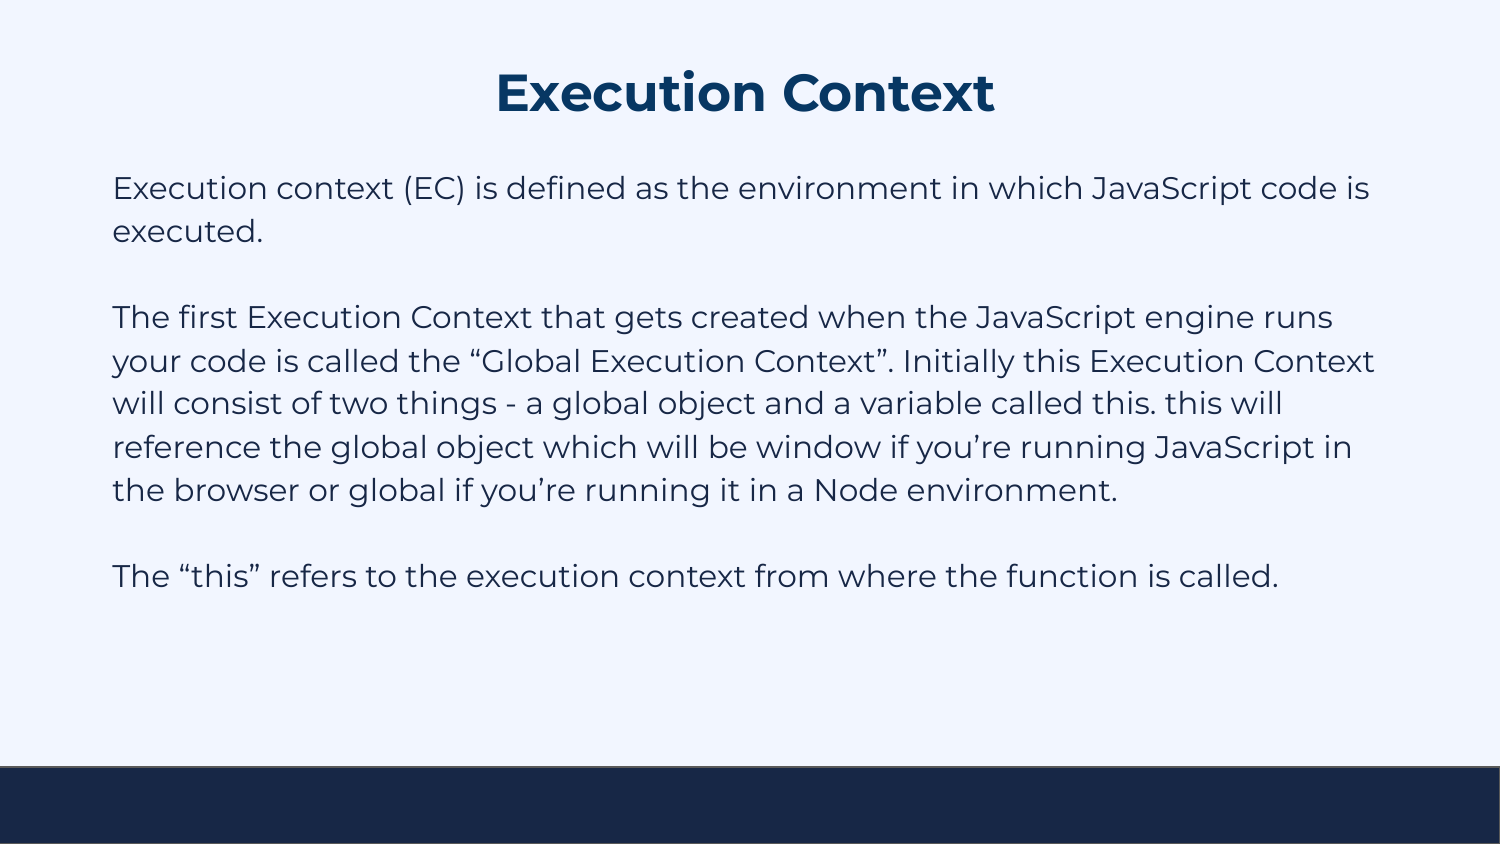

# Execution Context
Execution context (EC) is defined as the environment in which JavaScript code is executed.

The first Execution Context that gets created when the JavaScript engine runs your code is called the “Global Execution Context”. Initially this Execution Context will consist of two things - a global object and a variable called this. this will reference the global object which will be window if you’re running JavaScript in the browser or global if you’re running it in a Node environment.

The “this” refers to the execution context from where the function is called.